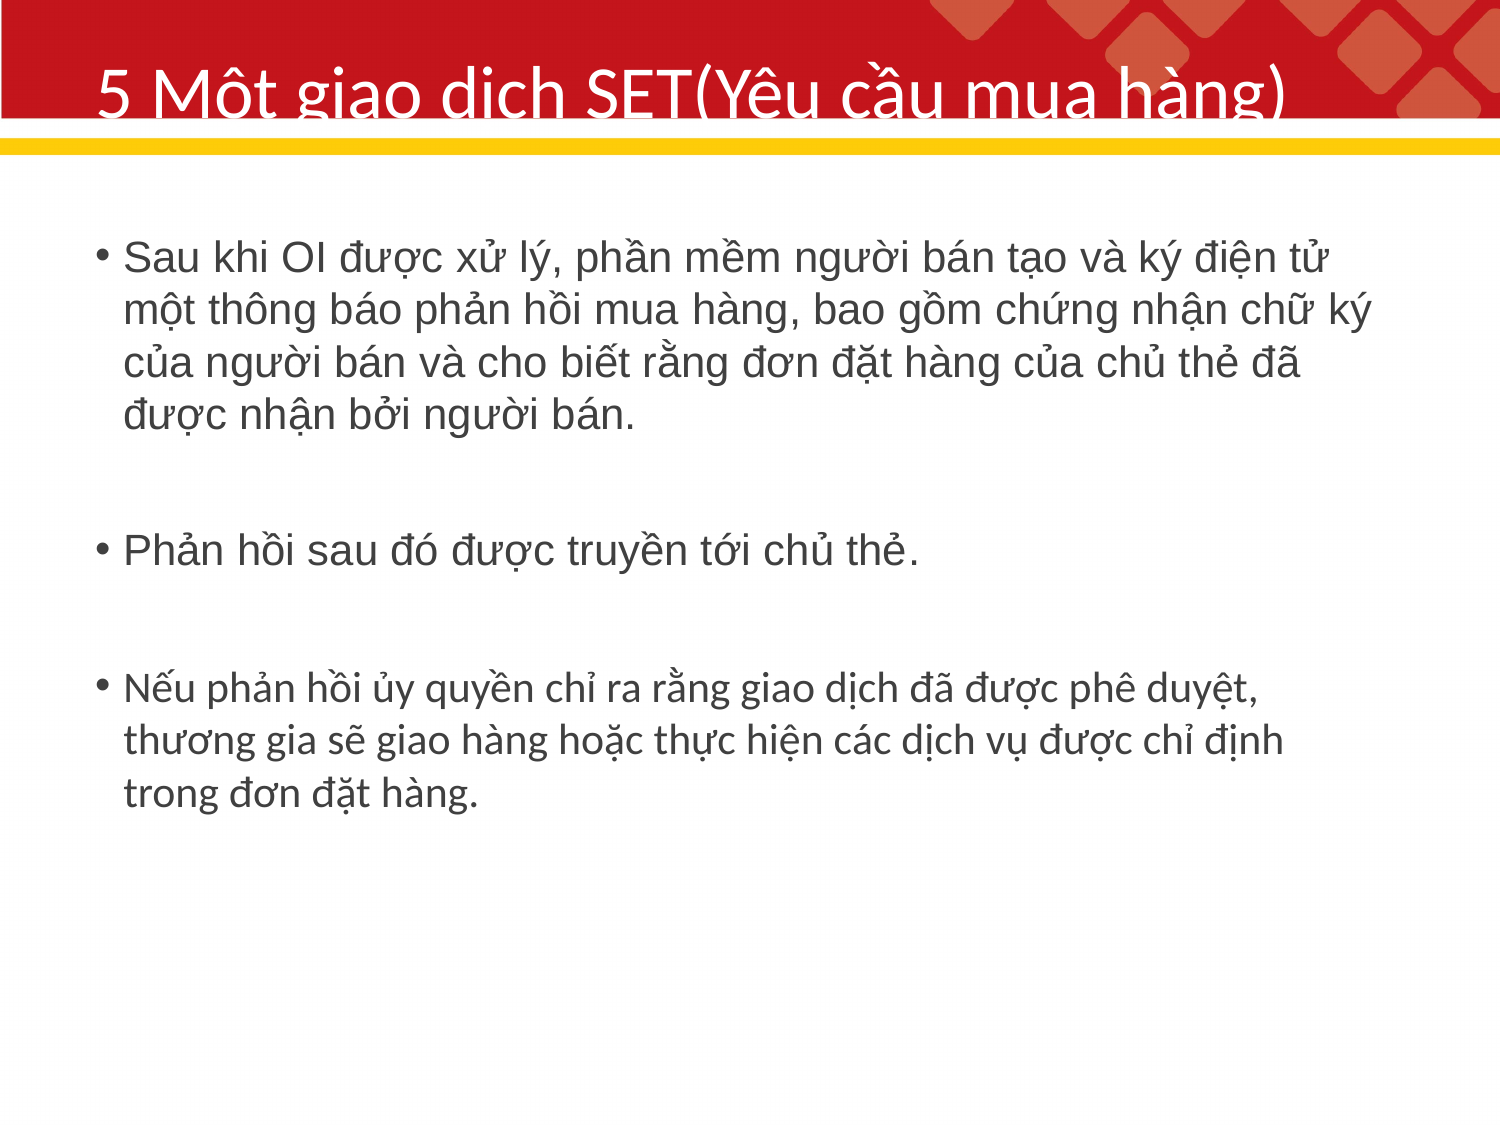

# 5 Một giao dịch SET(Yêu cầu mua hàng)
Sau khi OI được xử lý, phần mềm người bán tạo và ký điện tử một thông báo phản hồi mua hàng, bao gồm chứng nhận chữ ký của người bán và cho biết rằng đơn đặt hàng của chủ thẻ đã được nhận bởi người bán.

Phản hồi sau đó được truyền tới chủ thẻ.

Nếu phản hồi ủy quyền chỉ ra rằng giao dịch đã được phê duyệt, thương gia sẽ giao hàng hoặc thực hiện các dịch vụ được chỉ định trong đơn đặt hàng.